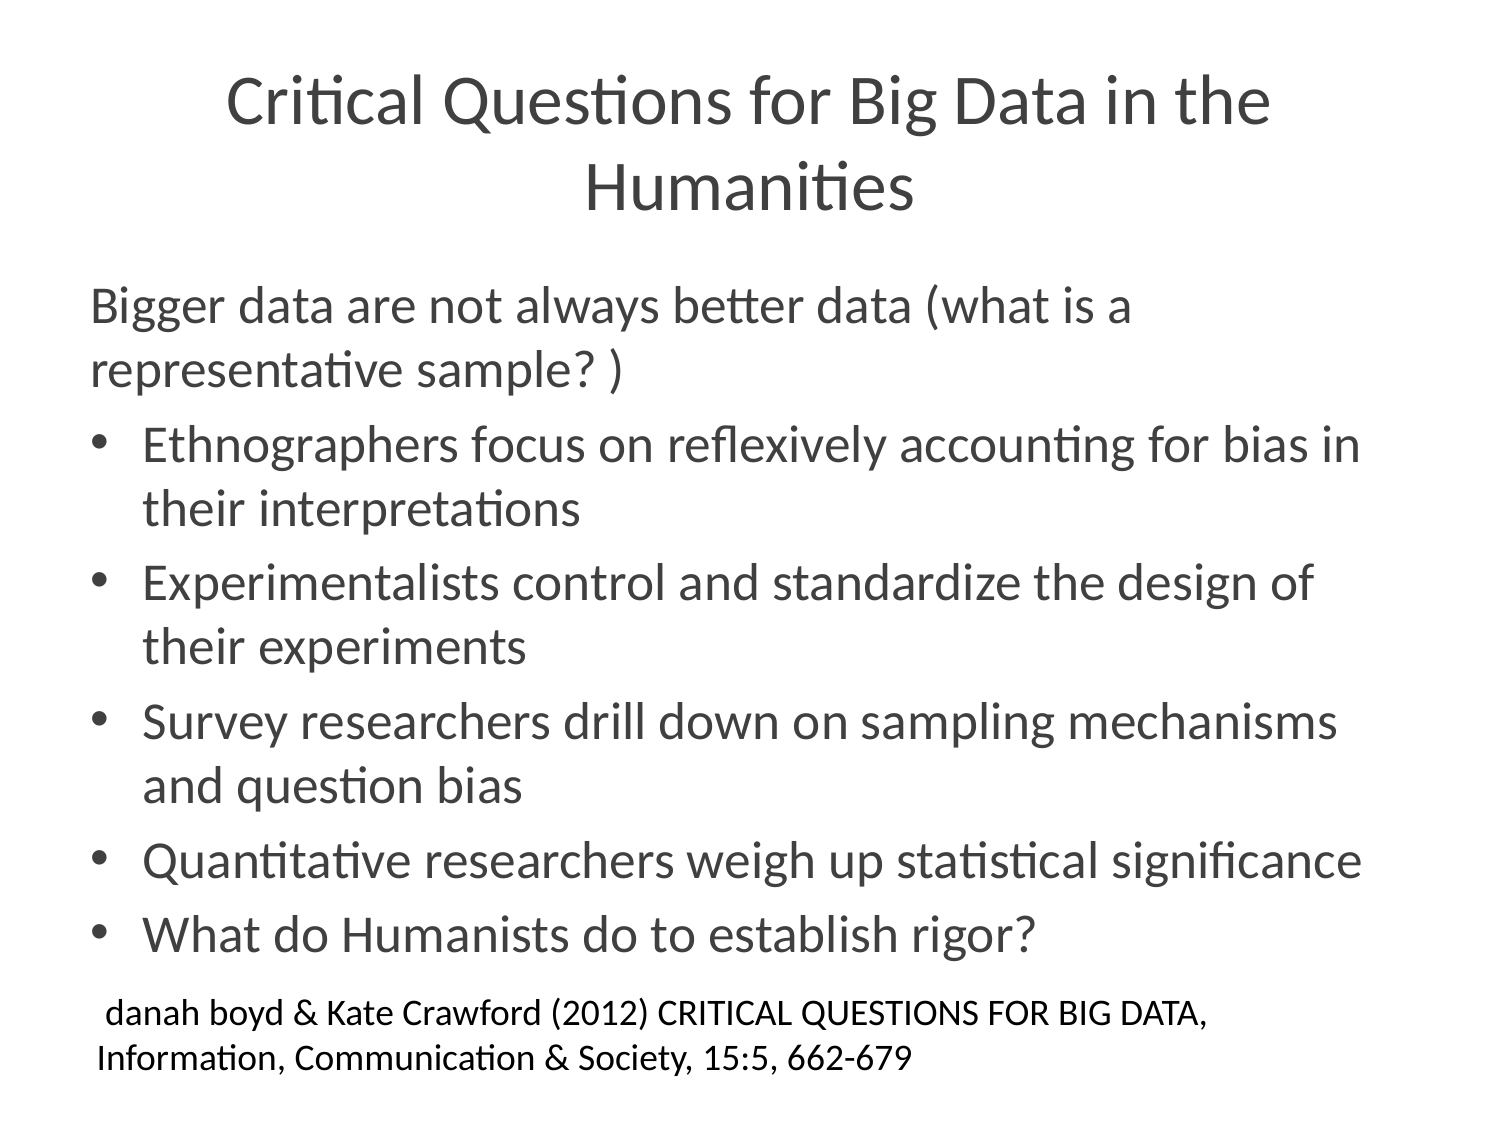

# Critical Questions for Big Data in the Humanities
Bigger data are not always better data (what is a representative sample? )
Ethnographers focus on reflexively accounting for bias in their interpretations
Experimentalists control and standardize the design of their experiments
Survey researchers drill down on sampling mechanisms and question bias
Quantitative researchers weigh up statistical significance
What do Humanists do to establish rigor?

 danah boyd & Kate Crawford (2012) CRITICAL QUESTIONS FOR BIG DATA,
Information, Communication & Society, 15:5, 662-679